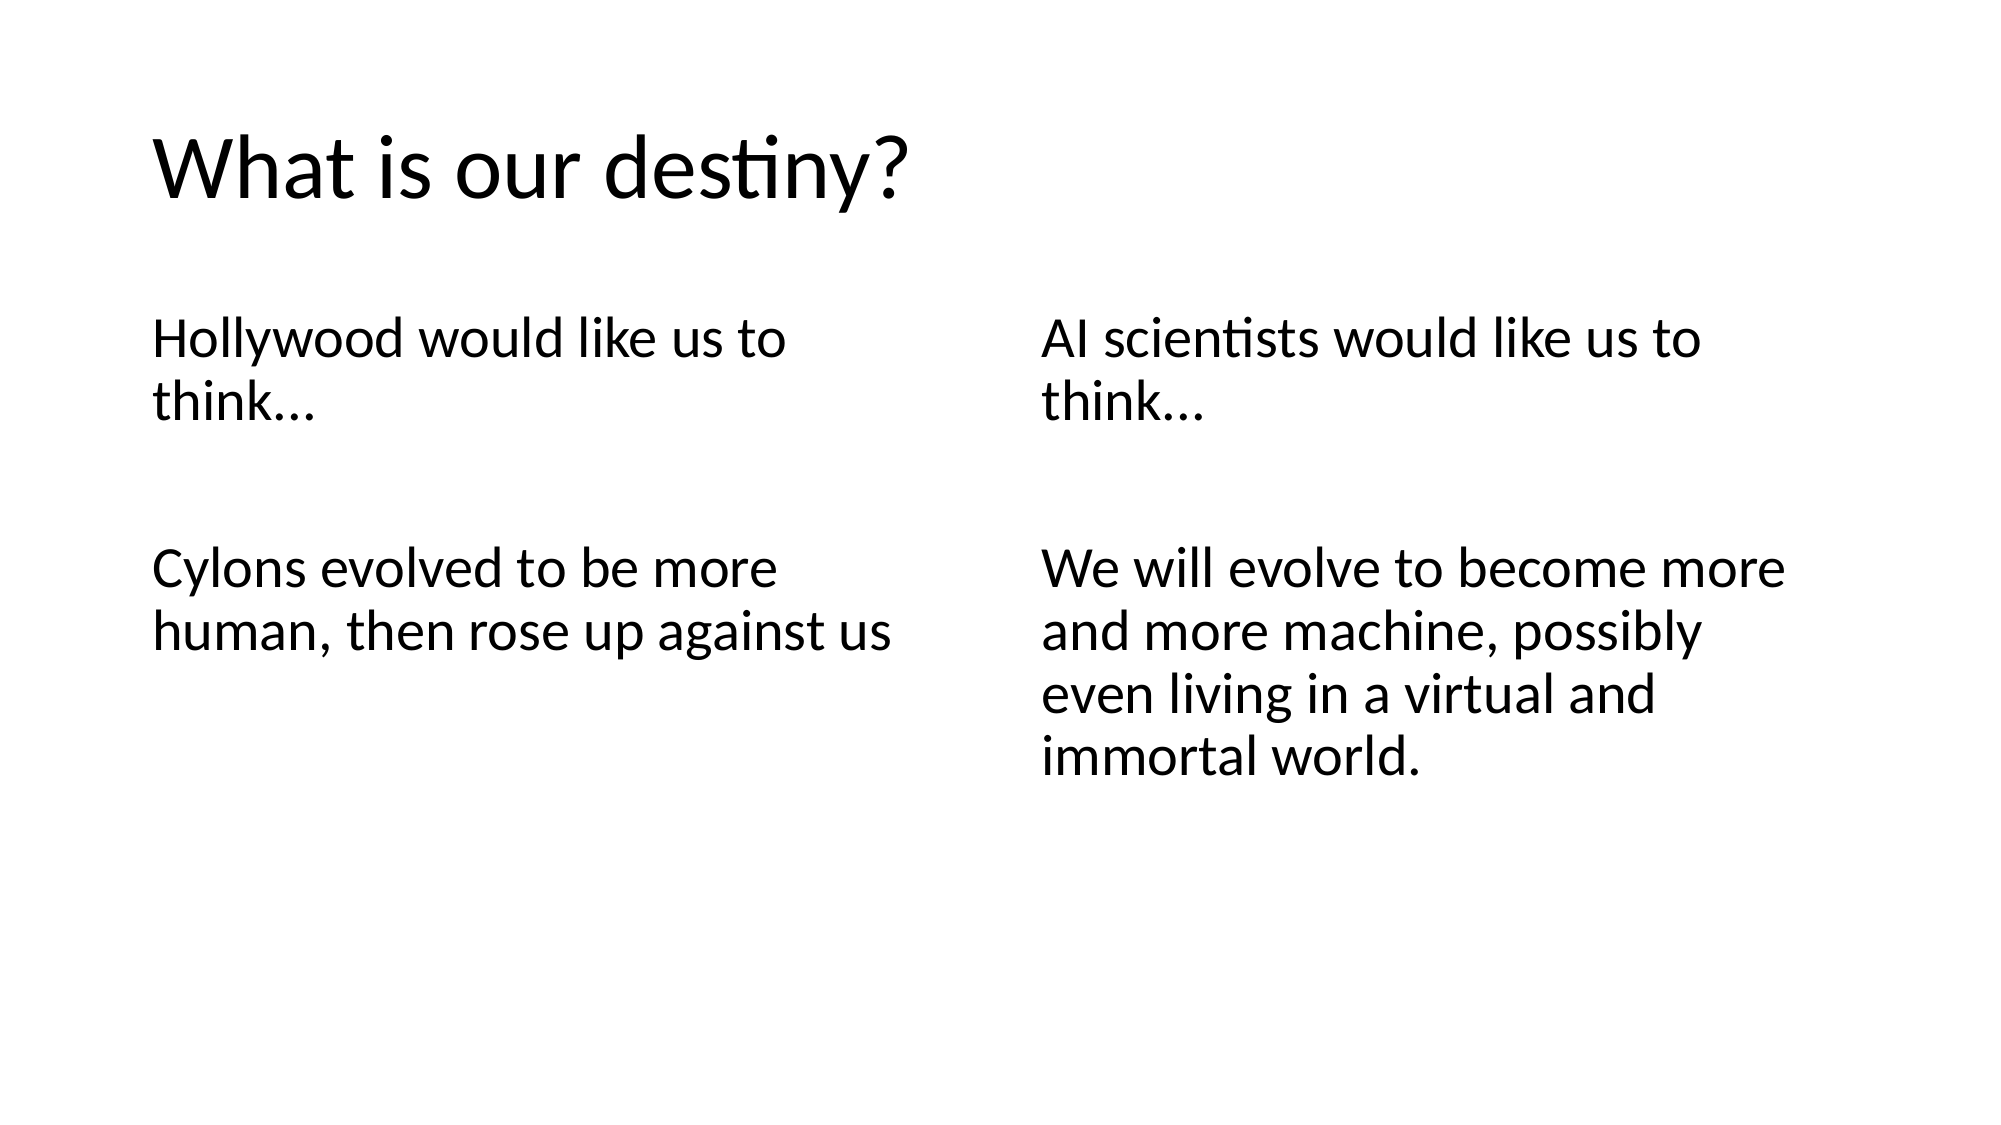

# What is our destiny?
Hollywood would like us to think...

Cylons evolved to be more human, then rose up against us

AI scientists would like us to think...

We will evolve to become more and more machine, possibly even living in a virtual and immortal world.